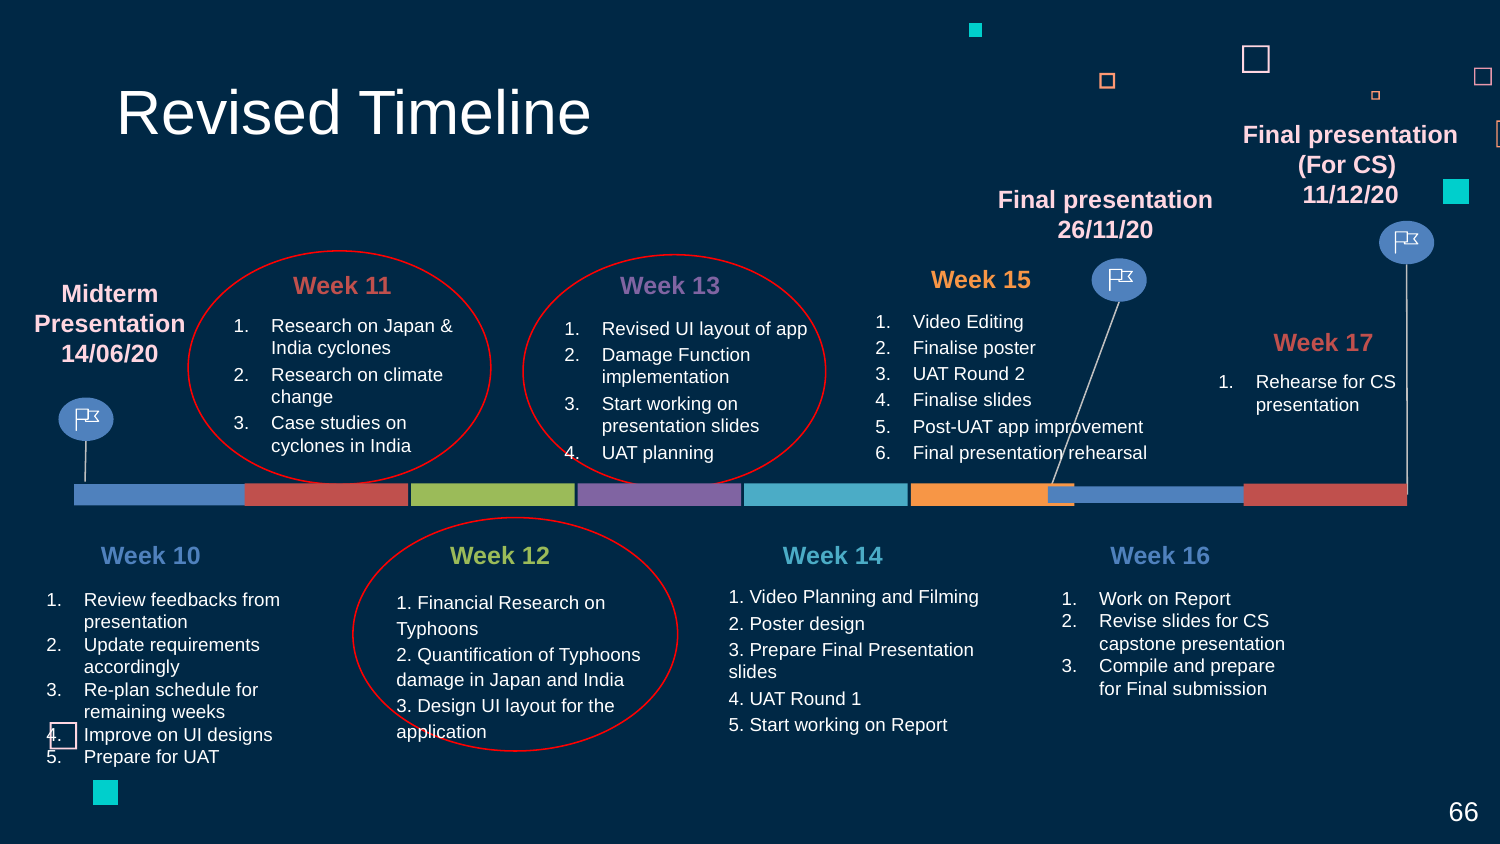

# Revised Timeline
Final presentation
(For CS)
11/12/20
Final presentation
26/11/20

Week 15

Week 11
Week 13
Midterm Presentation
14/06/20
Video Editing
Finalise poster
UAT Round 2
Finalise slides
Post-UAT app improvement
Final presentation rehearsal
Research on Japan & India cyclones
Research on climate change
Case studies on cyclones in India
Revised UI layout of app
Damage Function implementation
Start working on presentation slides
UAT planning

Week 17
Rehearse for CS presentation

Week 10
Week 12
Week 14
Week 16
1. Video Planning and Filming
2. Poster design
3. Prepare Final Presentation slides
4. UAT Round 1
5. Start working on Report

Work on Report
Revise slides for CS capstone presentation
Compile and prepare for Final submission

Review feedbacks from presentation
Update requirements accordingly
Re-plan schedule for remaining weeks
Improve on UI designs
Prepare for UAT

1. Financial Research on Typhoons
2. Quantification of Typhoons damage in Japan and India
3. Design UI layout for the application
66